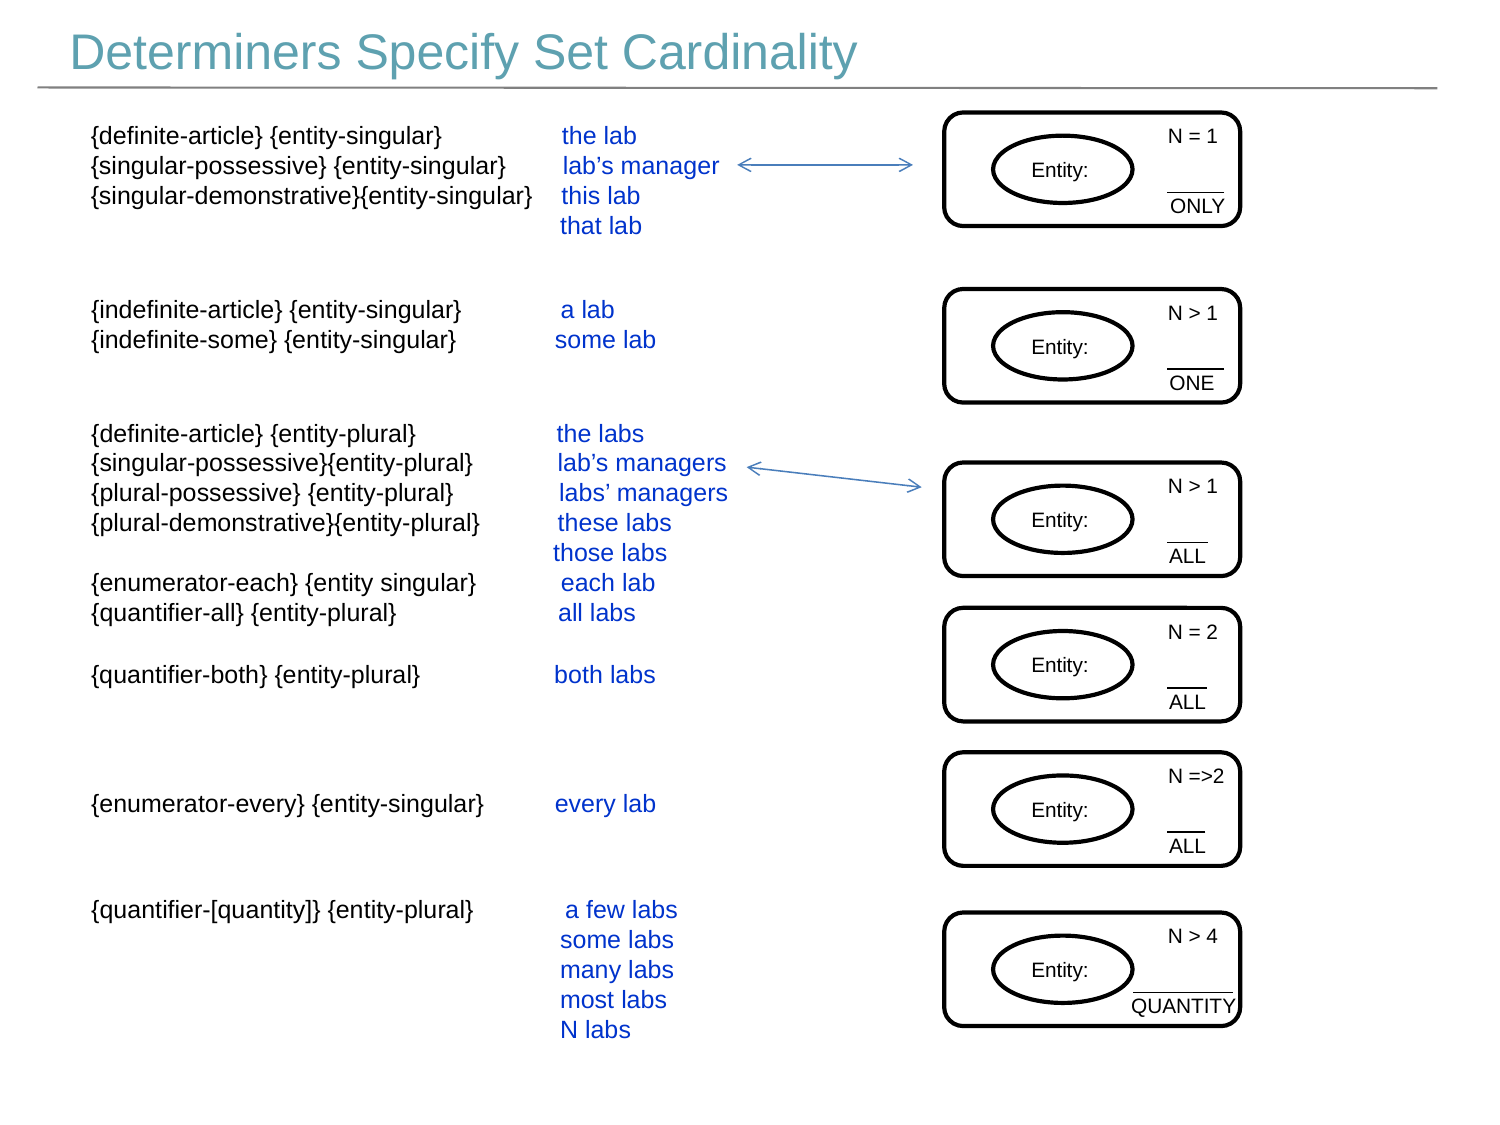

Determiners Specify Set Cardinality
{definite-article} {entity-singular}                 the lab
{singular-possessive} {entity-singular}        lab’s manager
{singular-demonstrative}{entity-singular}    this lab
                                                                   that lab

N = 1
Entity:
ONLY
{indefinite-article} {entity-singular}              a lab
{indefinite-some} {entity-singular}              some lab

N > 1
Entity:
ONE
{definite-article} {entity-plural}                    the labs
{singular-possessive}{entity-plural}            lab’s managers
{plural-possessive} {entity-plural}               labs’ managers
{plural-demonstrative}{entity-plural}           these labs
                                                                  those labs
{enumerator-each} {entity singular}            each lab
{quantifier-all} {entity-plural}                       all labs

N > 1
Entity:
ALL

N = 2
Entity:
ALL
{quantifier-both} {entity-plural}                   both labs

N =>2
Entity:
ALL
{enumerator-every} {entity-singular}          every lab
{quantifier-[quantity]} {entity-plural}             a few labs
                                                                   some labs
                                                                   many labs
                                                                   most labs
                                                                   N labs

N > 4
Entity:
QUANTITY